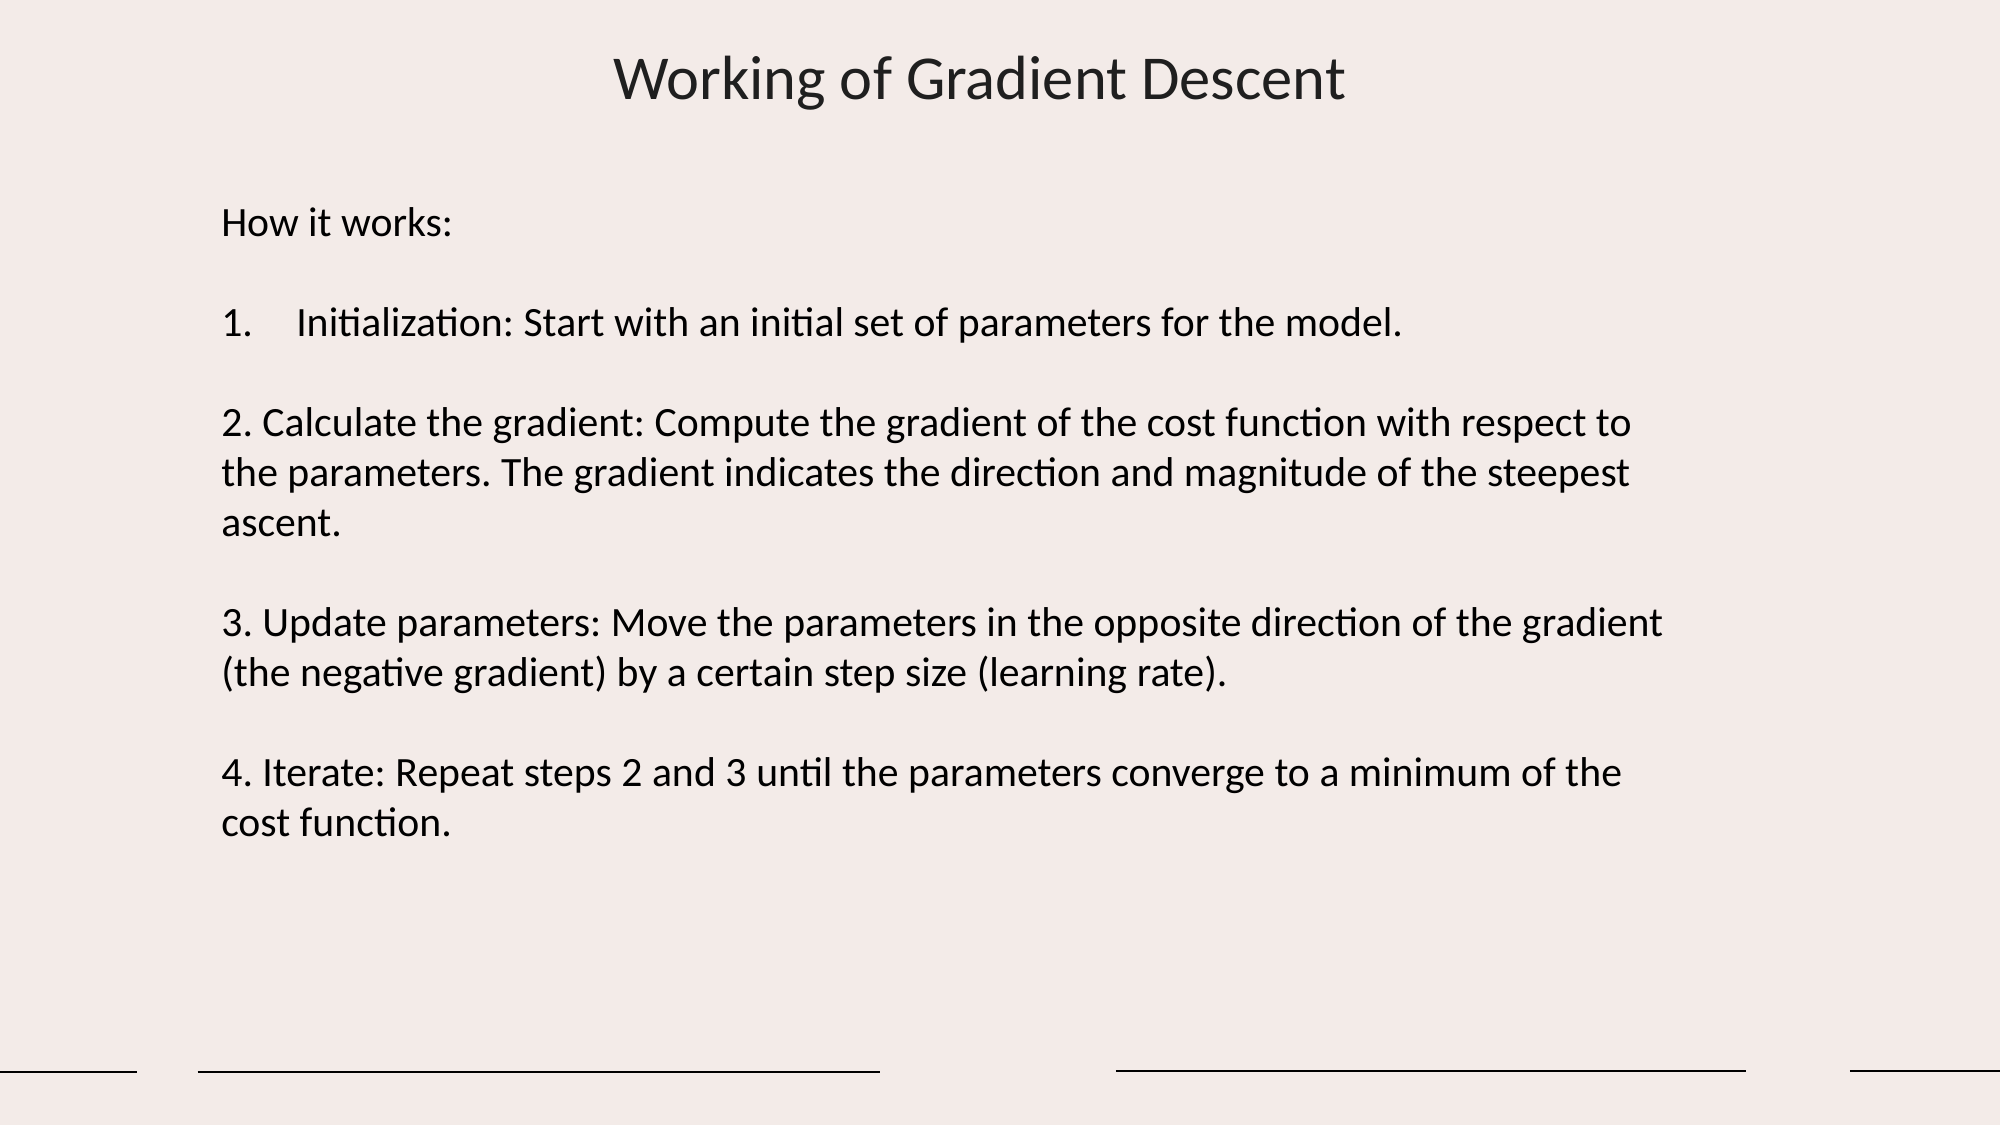

Working of Gradient Descent
How it works:

Initialization: Start with an initial set of parameters for the model.

2. Calculate the gradient: Compute the gradient of the cost function with respect to the parameters. The gradient indicates the direction and magnitude of the steepest ascent.

3. Update parameters: Move the parameters in the opposite direction of the gradient (the negative gradient) by a certain step size (learning rate).

4. Iterate: Repeat steps 2 and 3 until the parameters converge to a minimum of the cost function.